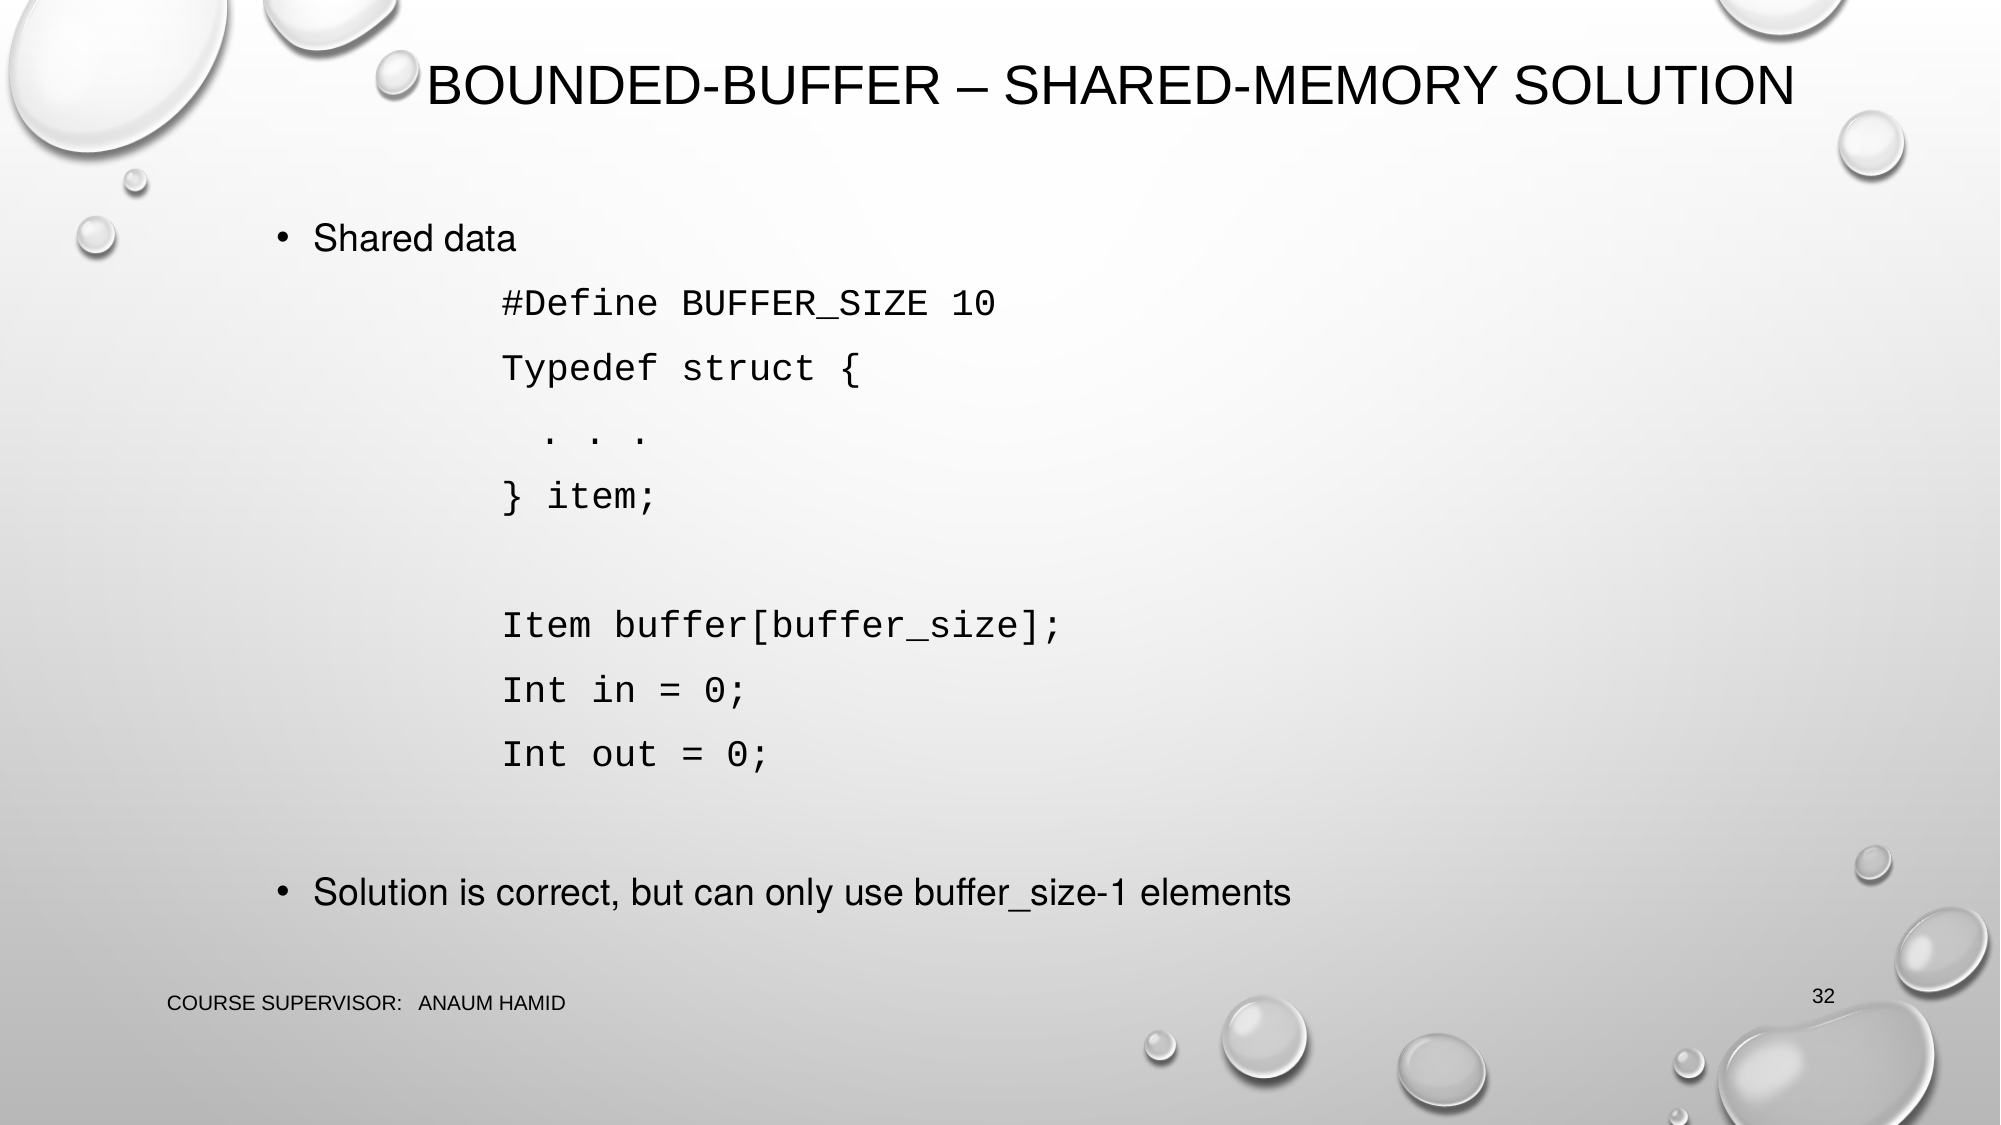

# BOUNDED-BUFFER – SHARED-MEMORY SOLUTION
Shared data
#Define BUFFER_SIZE 10
Typedef struct {
	. . .
} item;

Item buffer[buffer_size];
Int in = 0;
Int out = 0;

Solution is correct, but can only use buffer_size-1 elements

COURSE SUPERVISOR:   ANAUM HAMID
32